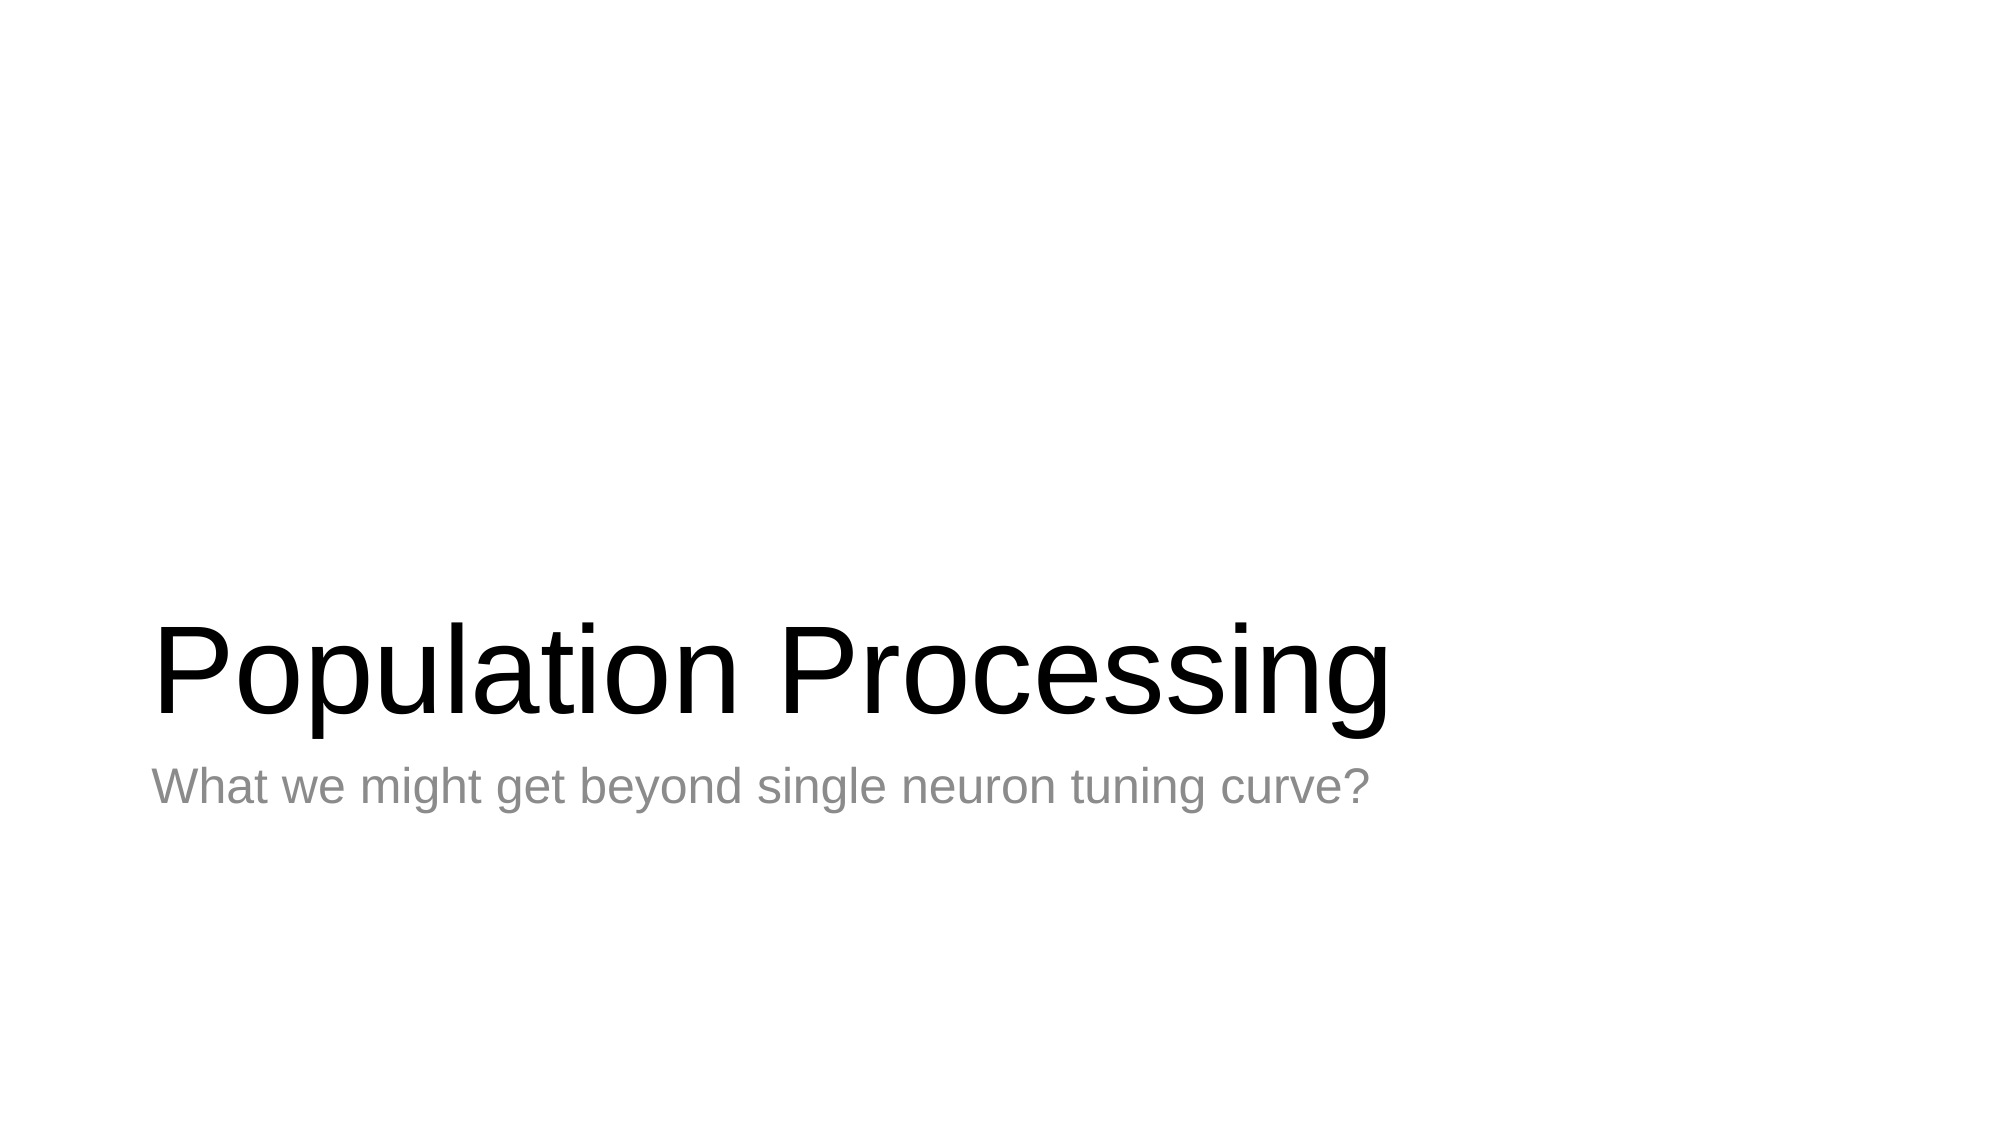

# Population Processing
What we might get beyond single neuron tuning curve?